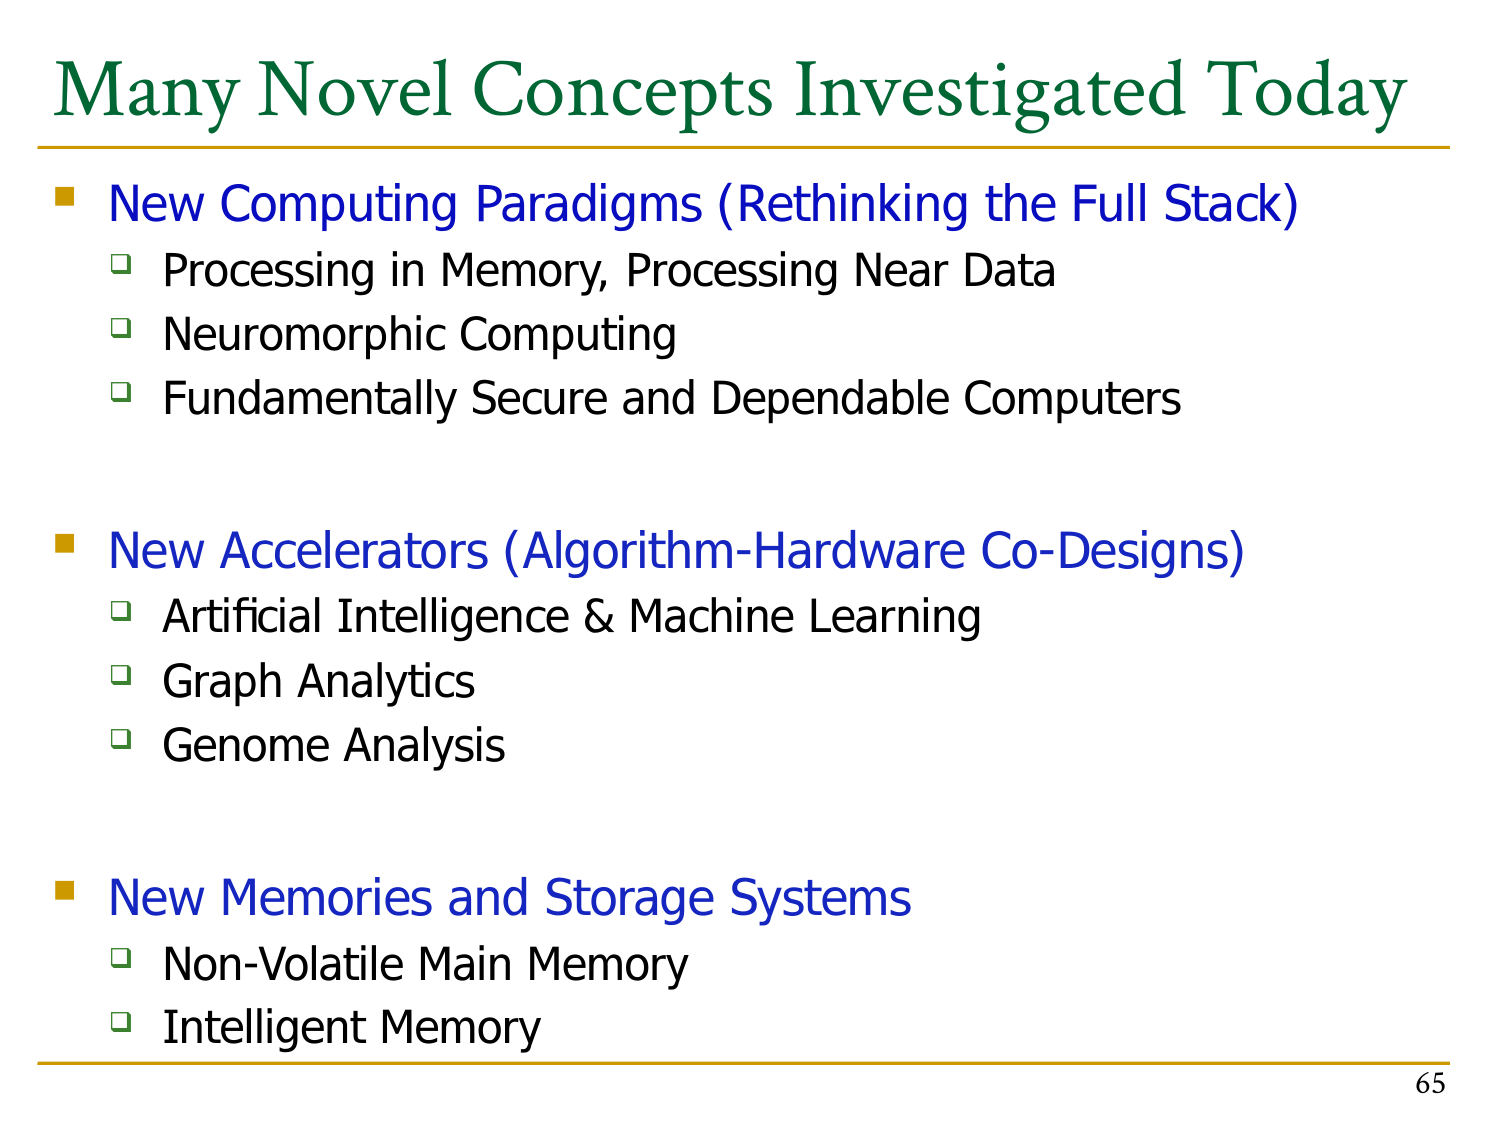

# Many Novel Concepts Investigated Today
New Computing Paradigms (Rethinking the Full Stack)
Processing in Memory, Processing Near Data
Neuromorphic Computing
Fundamentally Secure and Dependable Computers

New Accelerators (Algorithm-Hardware Co-Designs)
Artificial Intelligence & Machine Learning
Graph Analytics
Genome Analysis

New Memories and Storage Systems
Non-Volatile Main Memory
Intelligent Memory

65